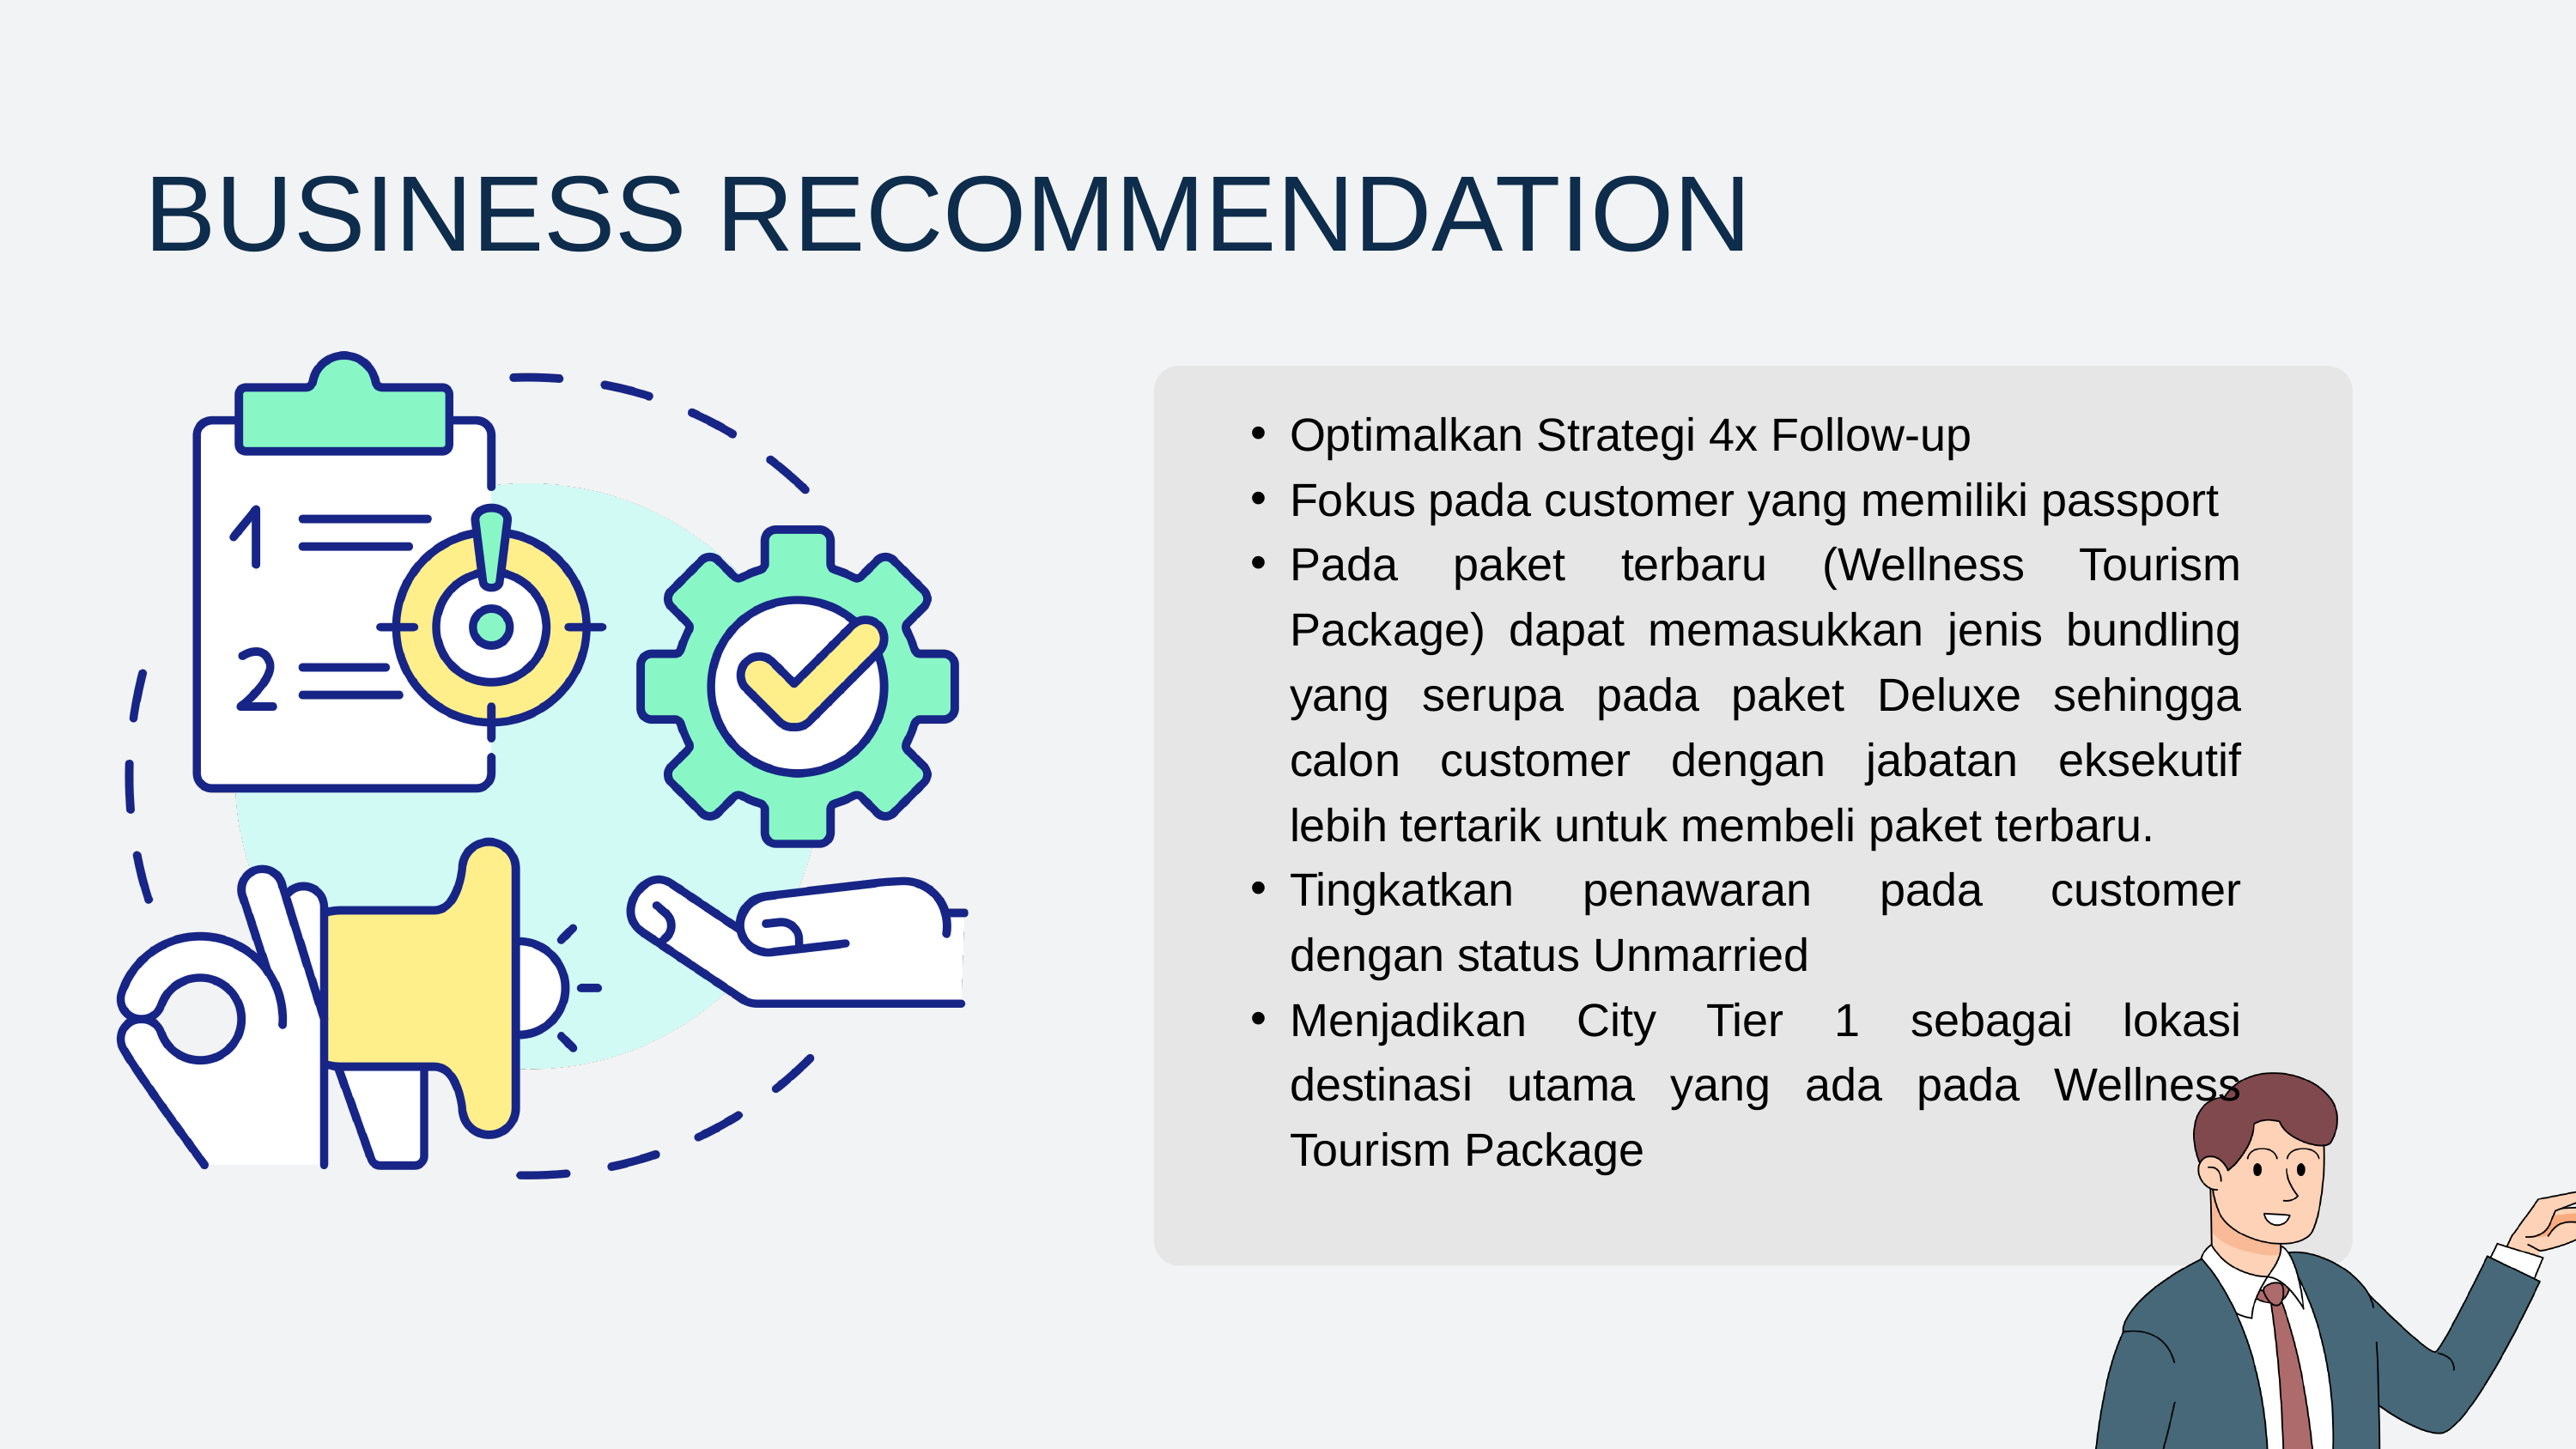

BUSINESS RECOMMENDATION

Optimalkan Strategi 4x Follow-up
Fokus pada customer yang memiliki passport
Pada paket terbaru (Wellness Tourism Package) dapat memasukkan jenis bundling yang serupa pada paket Deluxe sehingga calon customer dengan jabatan eksekutif lebih tertarik untuk membeli paket terbaru.
Tingkatkan penawaran pada customer dengan status Unmarried
Menjadikan City Tier 1 sebagai lokasi destinasi utama yang ada pada Wellness Tourism Package